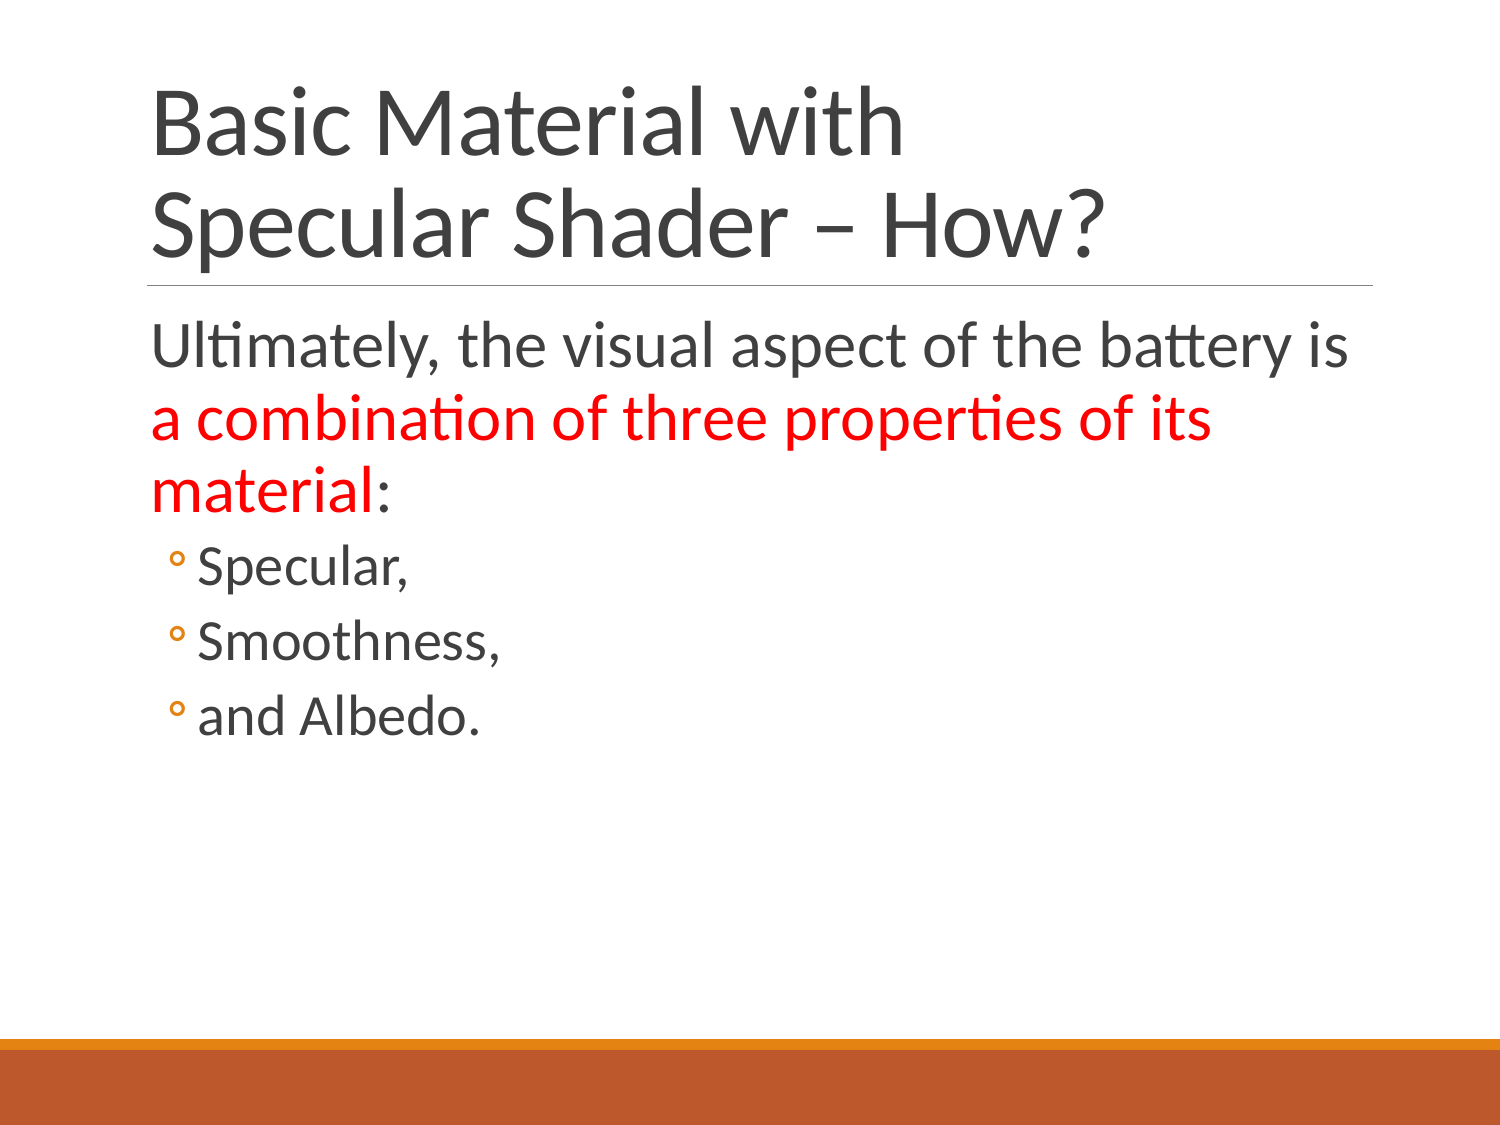

# Basic Material with Specular Shader – How?
Ultimately, the visual aspect of the battery is a combination of three properties of its material:
Specular,
Smoothness,
and Albedo.